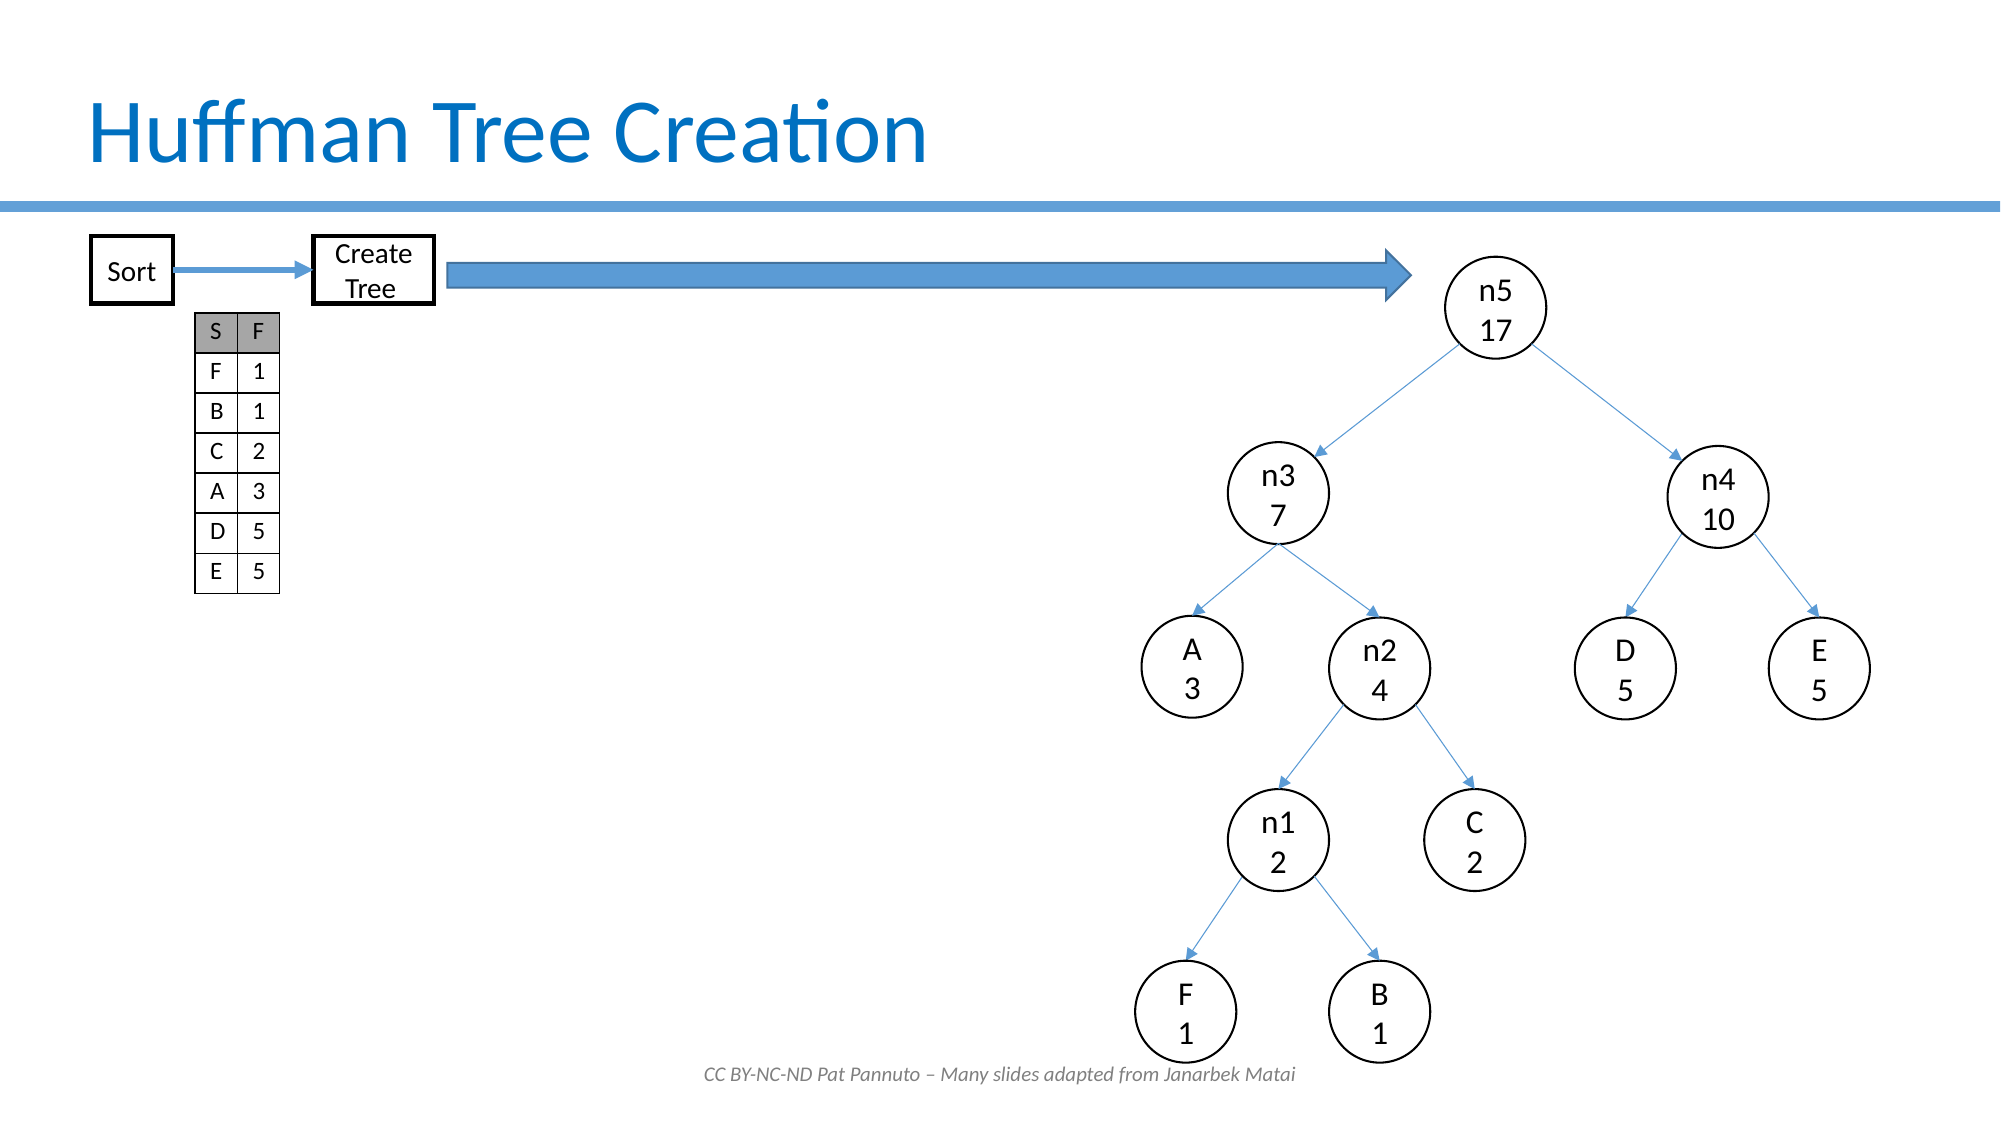

# Huffman Tree Creation
Sort
Create Tree

n5
17
| S | F |
| --- | --- |
| F | 1 |
| B | 1 |
| C | 2 |
| A | 3 |
| D | 5 |
| E | 5 |
n3
7
n4
10
A
3
n2
4
D
5
E
5
n1
2
C
2
F
1
B
1
CC BY-NC-ND Pat Pannuto – Many slides adapted from Janarbek Matai